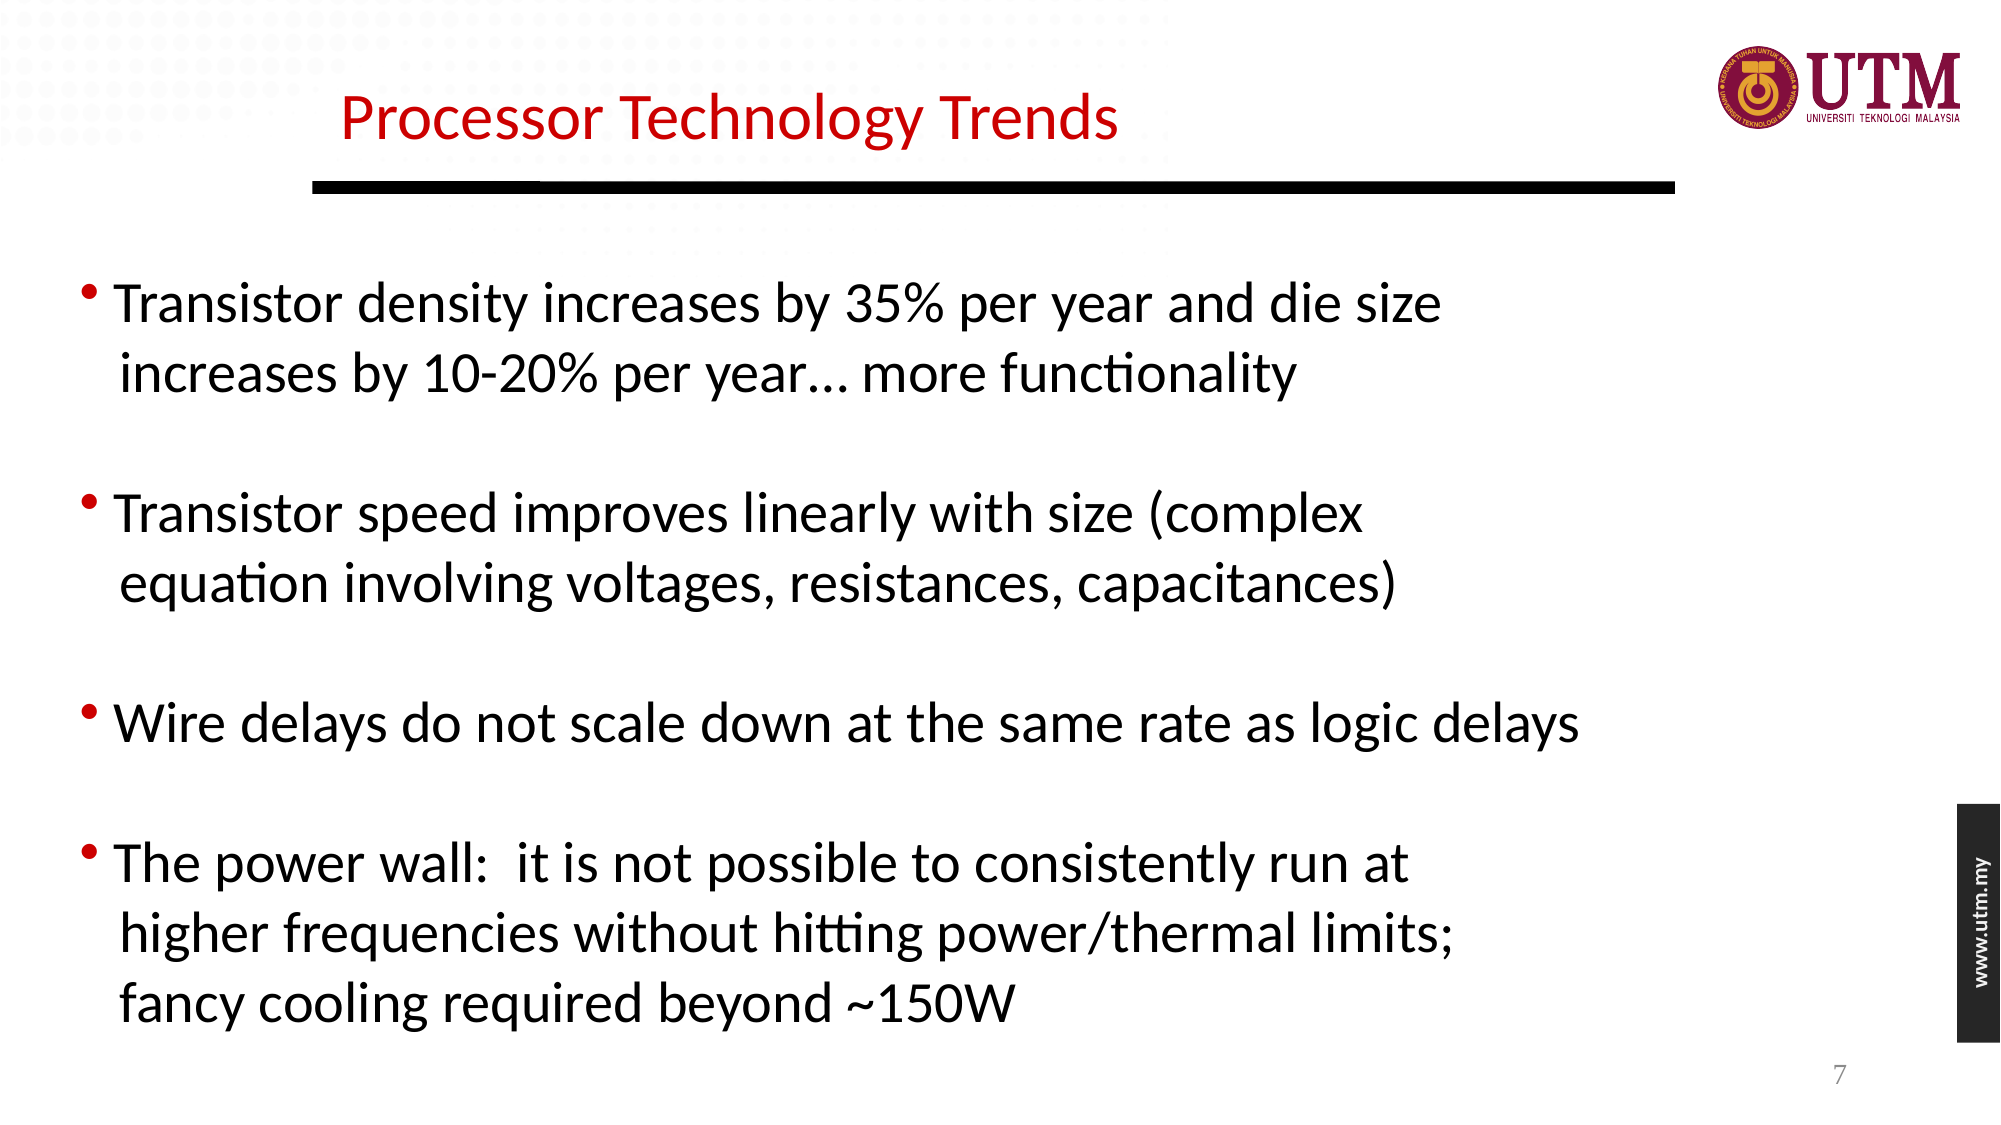

Processor Technology Trends

 Transistor density increases by 35% per year and die size
   increases by 10-20% per year… more functionality

 Transistor speed improves linearly with size (complex
   equation involving voltages, resistances, capacitances)

 Wire delays do not scale down at the same rate as logic delays

 The power wall:  it is not possible to consistently run at
   higher frequencies without hitting power/thermal limits;
   fancy cooling required beyond ~150W

7